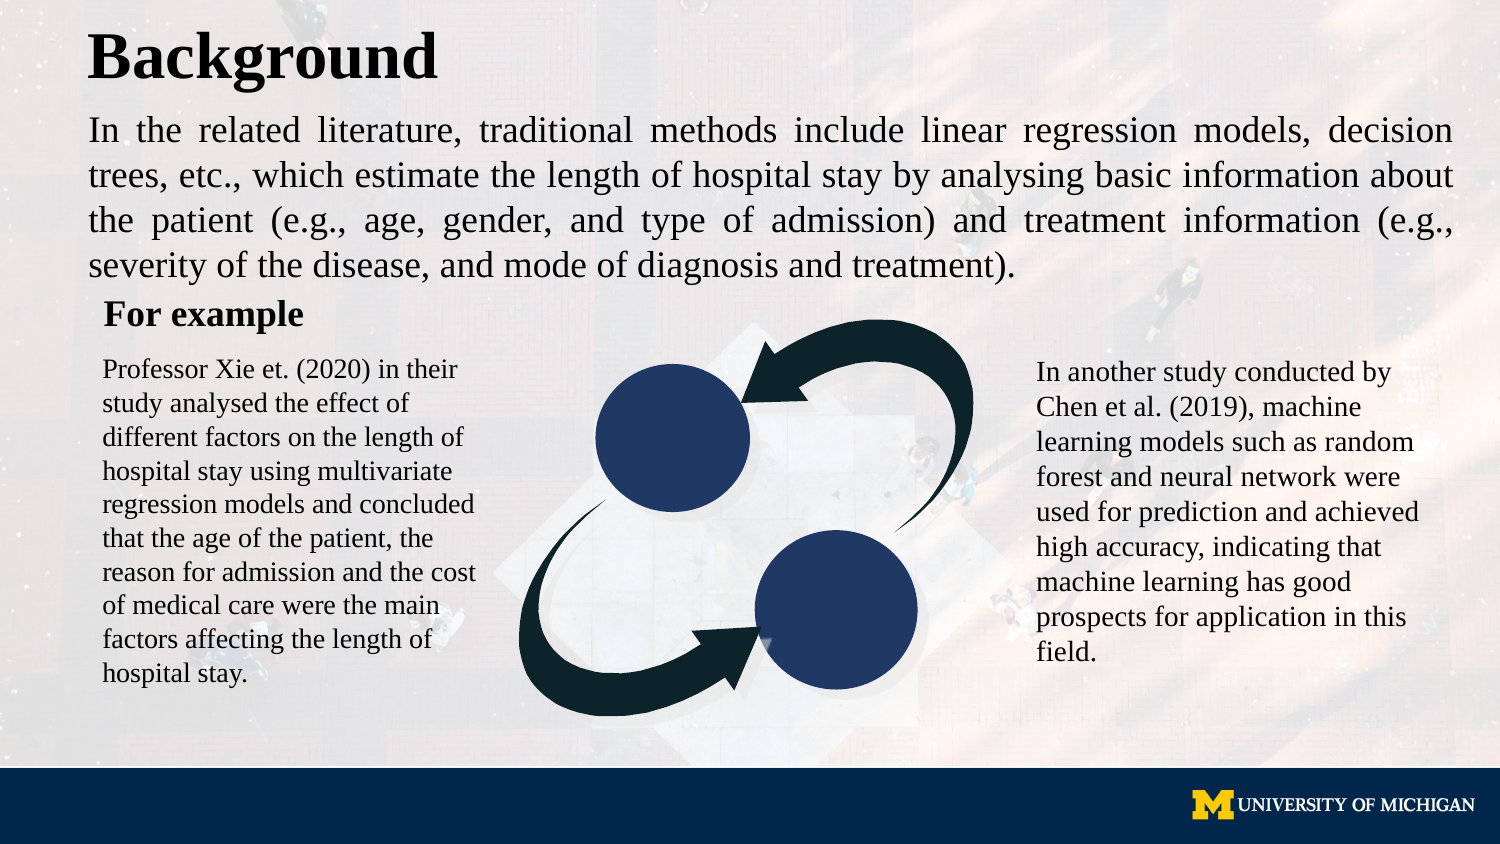

# Background
In the related literature, traditional methods include linear regression models, decision trees, etc., which estimate the length of hospital stay by analysing basic information about the patient (e.g., age, gender, and type of admission) and treatment information (e.g., severity of the disease, and mode of diagnosis and treatment).
For example

Professor Xie et. (2020) in their study analysed the effect of different factors on the length of hospital stay using multivariate regression models and concluded that the age of the patient, the reason for admission and the cost of medical care were the main factors affecting the length of hospital stay.
In another study conducted by Chen et al. (2019), machine learning models such as random forest and neural network were used for prediction and achieved high accuracy, indicating that machine learning has good prospects for application in this field.